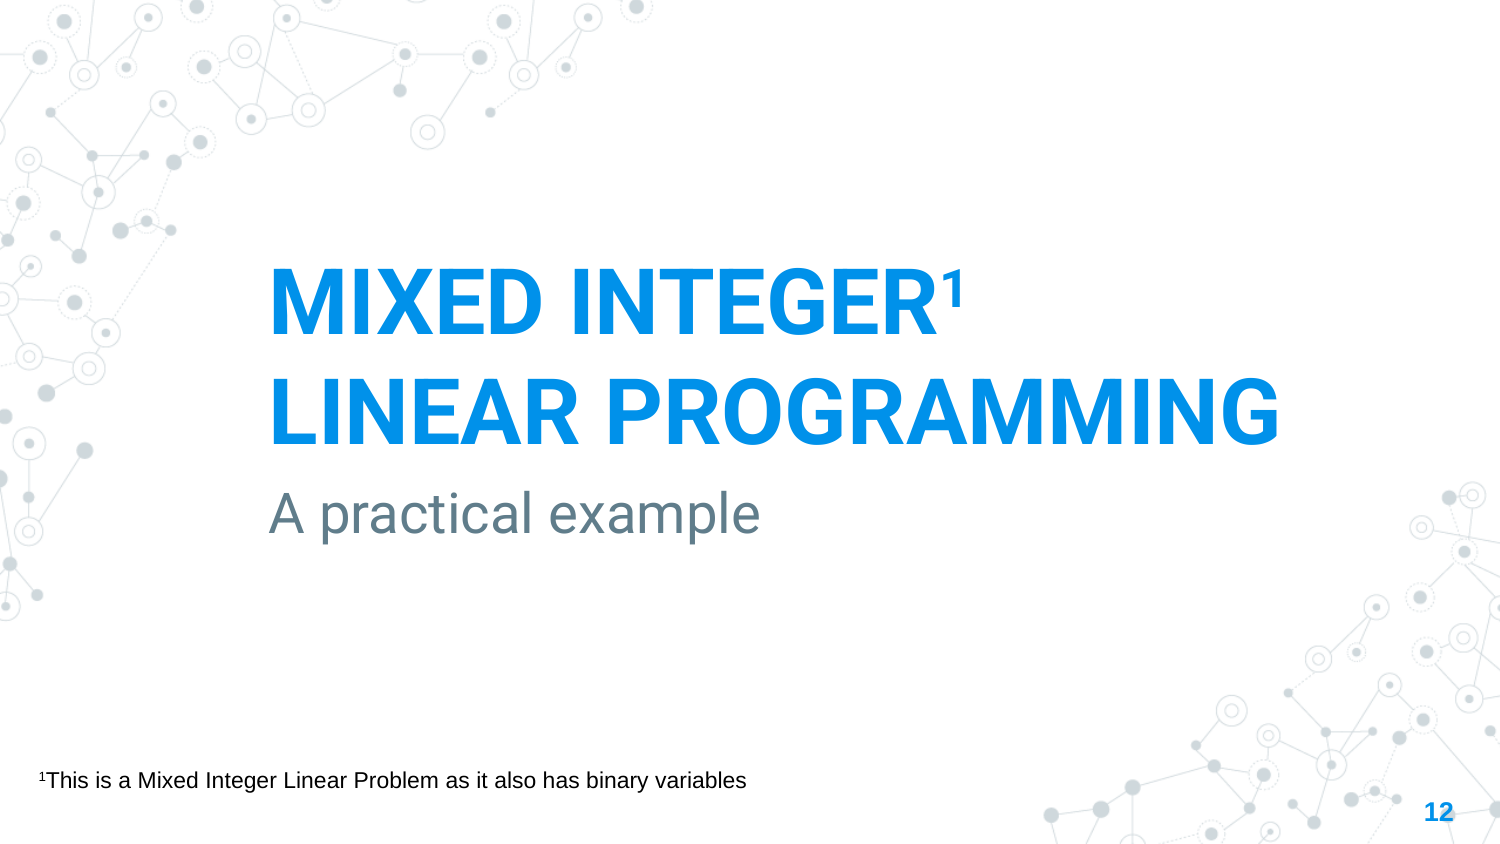

# MIXED INTEGER1 LINEAR PROGRAMMING
A practical example
1This is a Mixed Integer Linear Problem as it also has binary variables
12